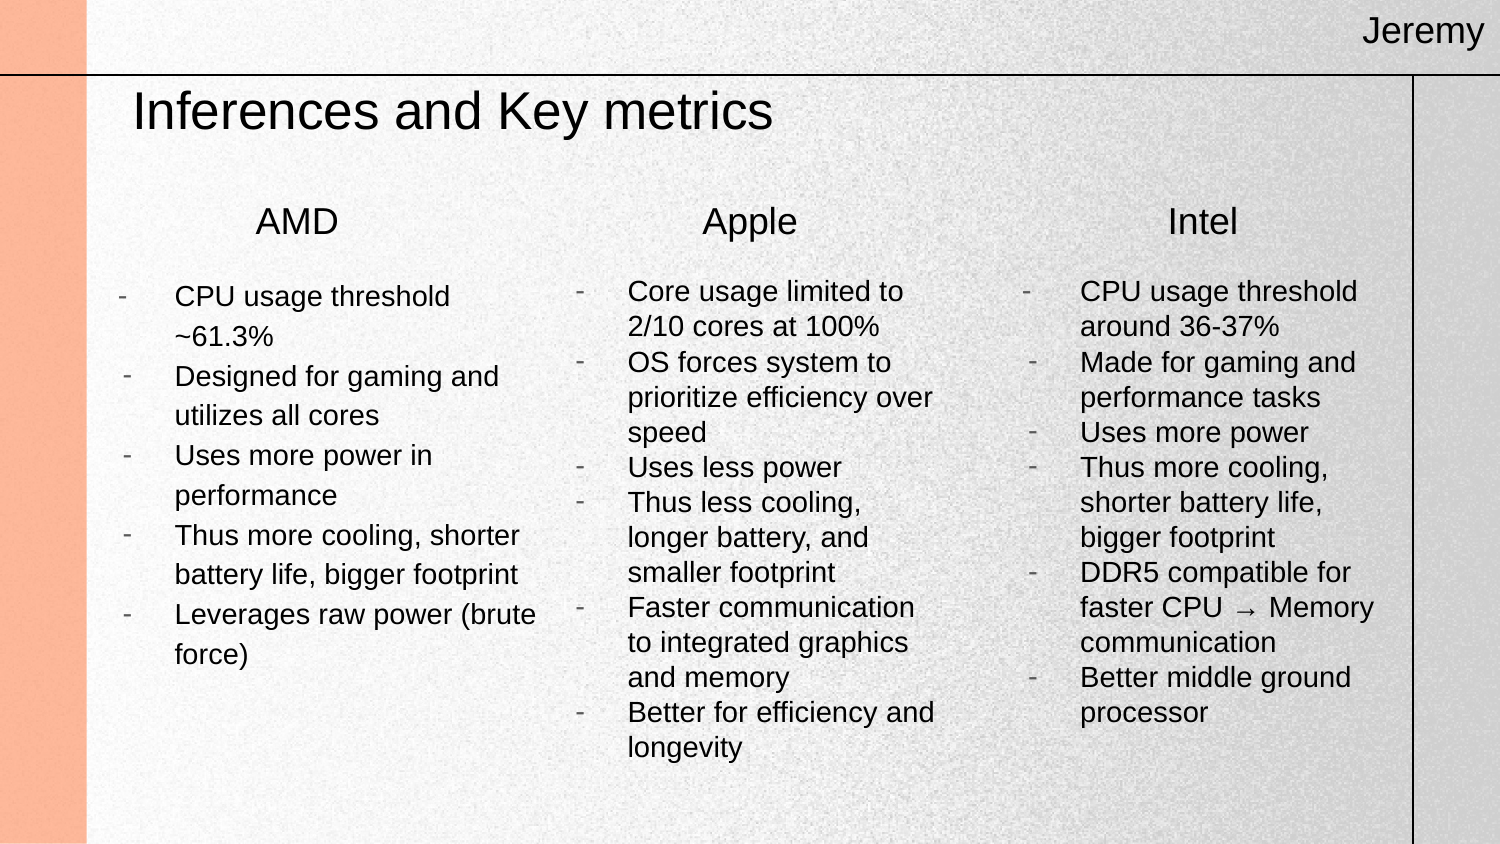

Jeremy
# Inferences and Key metrics
AMD
Apple
Intel
CPU usage threshold ~61.3%
Designed for gaming and utilizes all cores
Uses more power in performance
Thus more cooling, shorter battery life, bigger footprint
Leverages raw power (brute force)
Core usage limited to 2/10 cores at 100%
OS forces system to prioritize efficiency over speed
Uses less power
Thus less cooling, longer battery, and smaller footprint
Faster communication to integrated graphics and memory
Better for efficiency and longevity
CPU usage threshold around 36-37%
Made for gaming and performance tasks
Uses more power
Thus more cooling, shorter battery life, bigger footprint
DDR5 compatible for faster CPU → Memory communication
Better middle ground processor